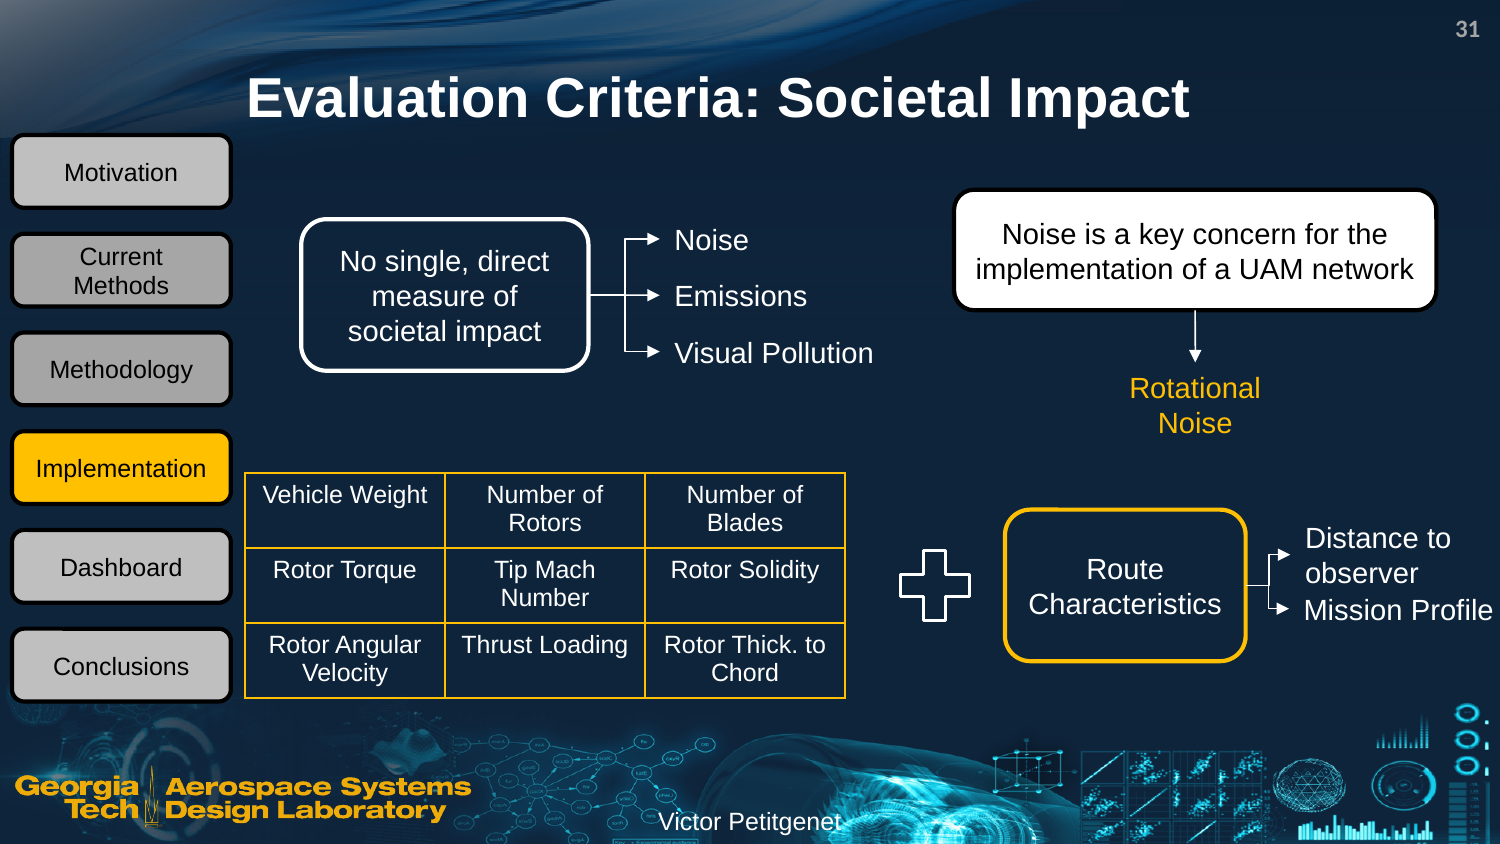

31
# Evaluation Criteria: Societal Impact
Motivation
Noise is a key concern for the implementation of a UAM network
Noise
No single, direct measure of societal impact
Current Methods
Emissions
Visual Pollution
Methodology
Rotational Noise
Implementation
| Vehicle Weight | Number of Rotors | Number of Blades |
| --- | --- | --- |
| Rotor Torque | Tip Mach Number | Rotor Solidity |
| Rotor Angular Velocity | Thrust Loading | Rotor Thick. to Chord |
Route Characteristics
Distance to observer
Dashboard

Mission Profile
Conclusions
Victor Petitgenet